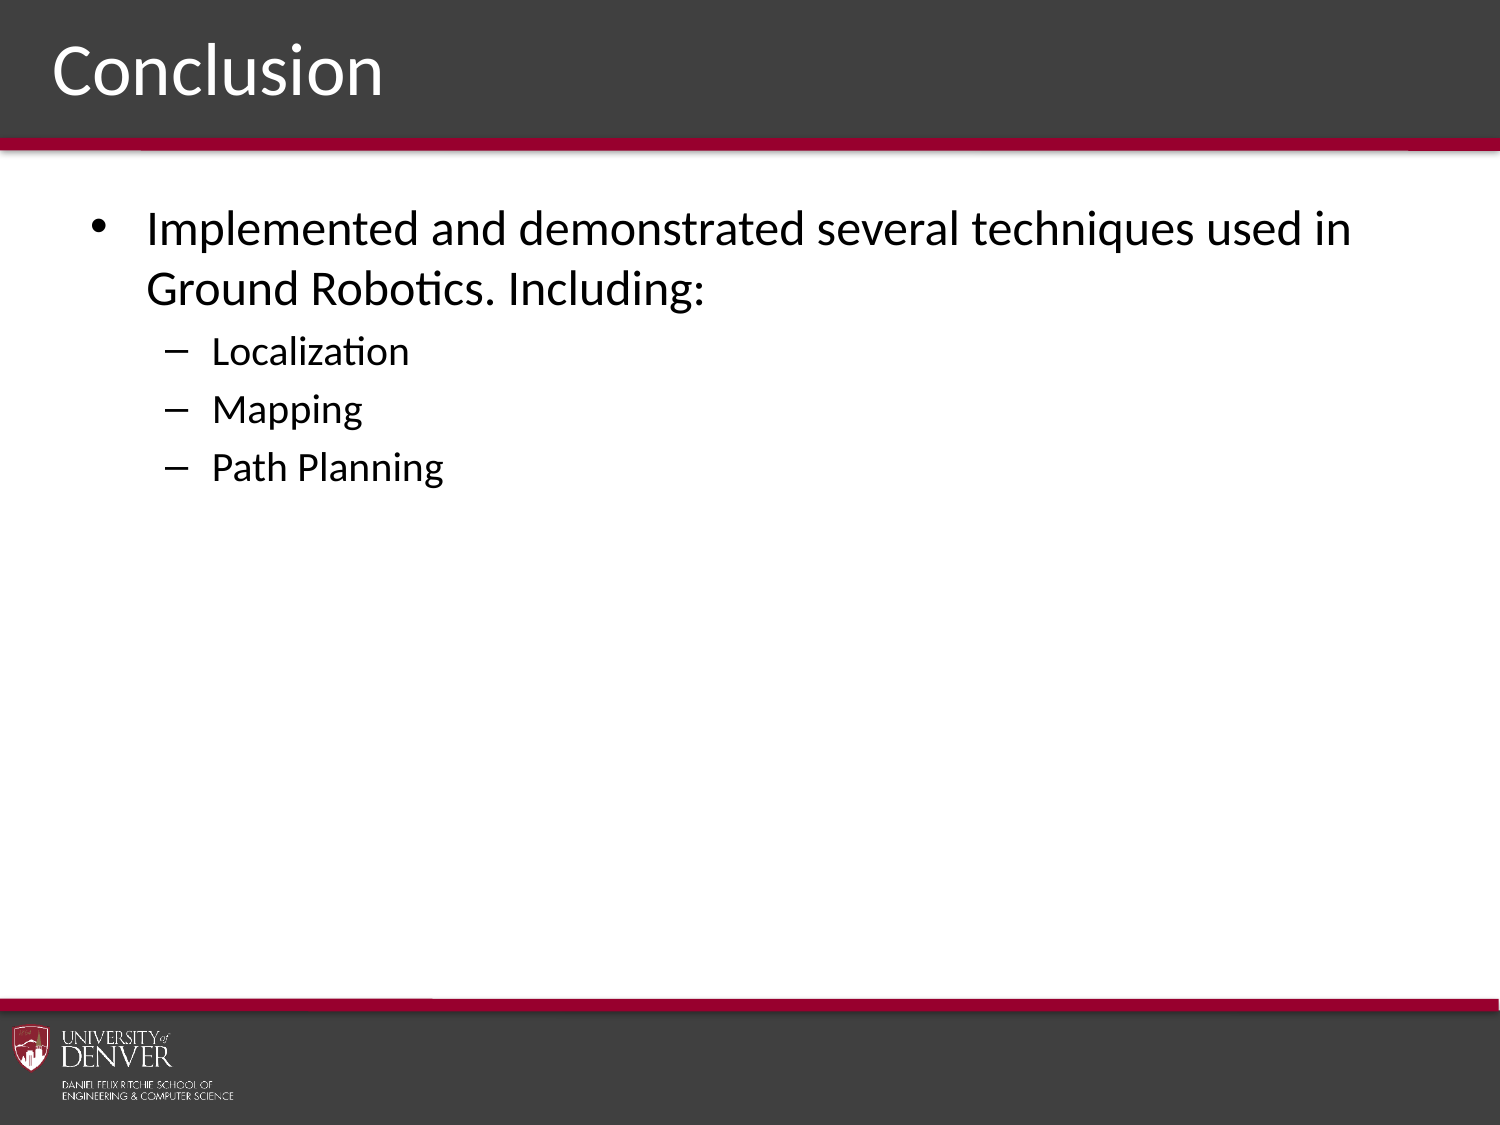

# Conclusion
Implemented and demonstrated several techniques used in Ground Robotics. Including:
Localization
Mapping
Path Planning

22